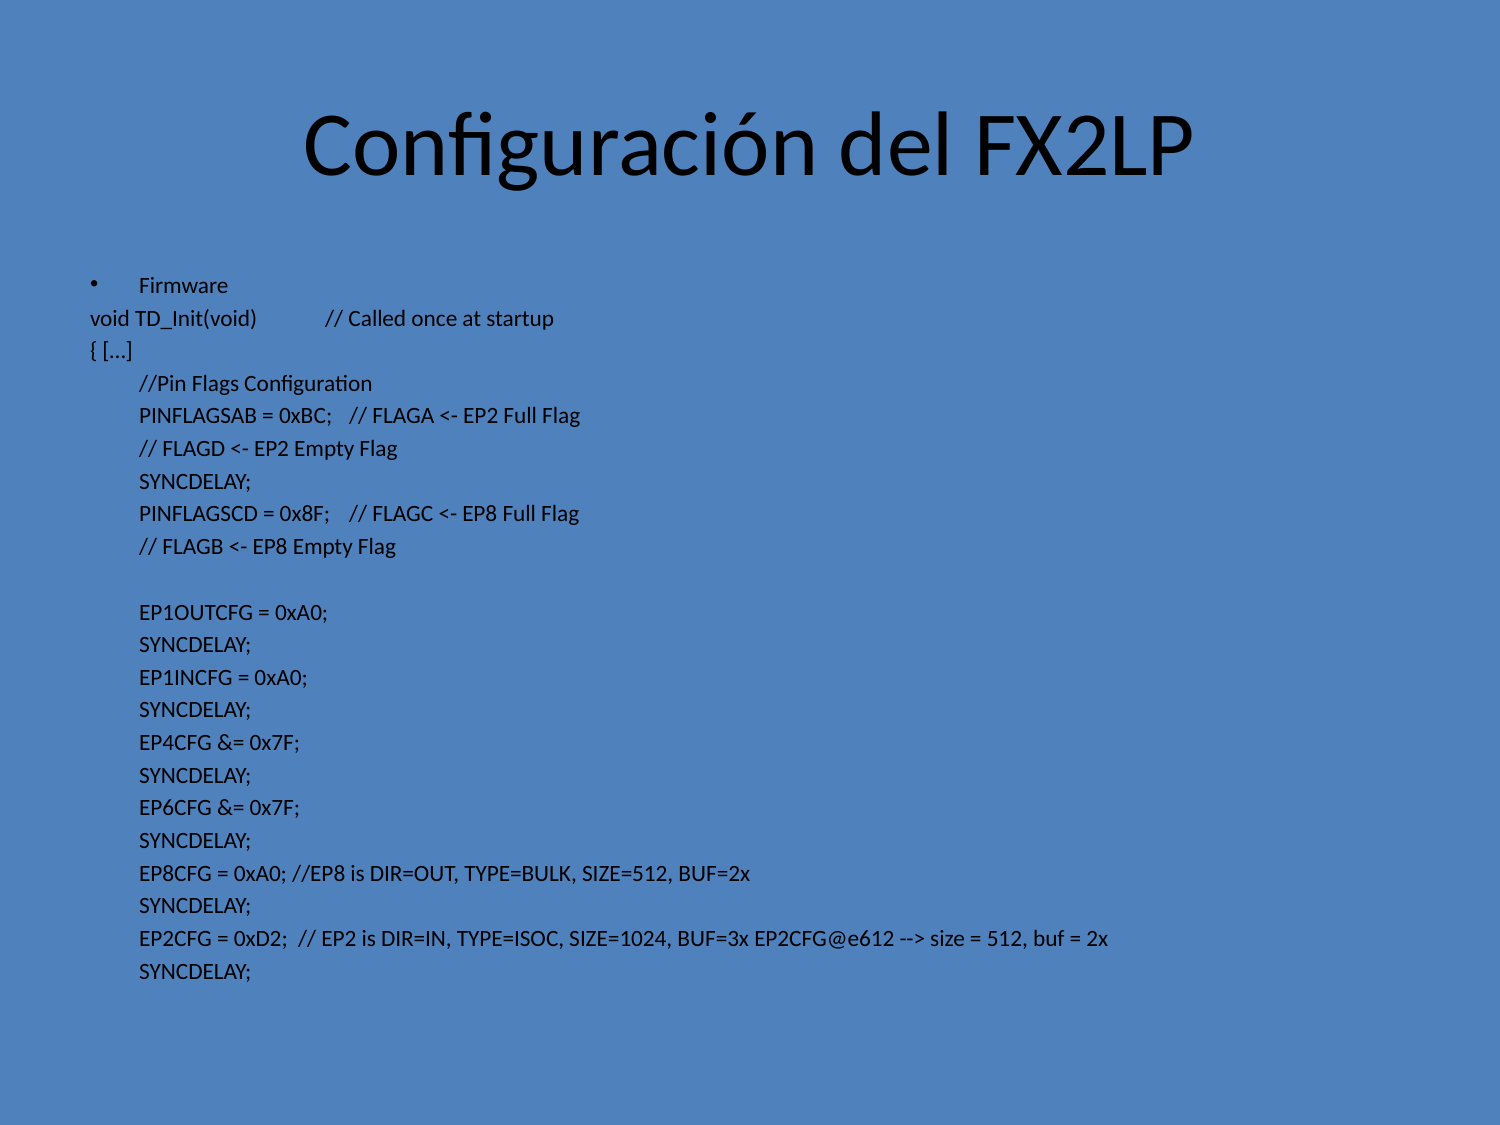

# Configuración del FX2LP
Firmware
void TD_Init(void)             // Called once at startup
{ […]
   		//Pin Flags Configuration
	PINFLAGSAB = 0xBC;  	// FLAGA <- EP2 Full Flag
			// FLAGD <- EP2 Empty Flag
	SYNCDELAY;
	PINFLAGSCD = 0x8F;	// FLAGC <- EP8 Full Flag
			// FLAGB <- EP8 Empty Flag

	EP1OUTCFG = 0xA0;
	SYNCDELAY;
	EP1INCFG = 0xA0;
	SYNCDELAY;
	EP4CFG &= 0x7F;
	SYNCDELAY;
	EP6CFG &= 0x7F;
	SYNCDELAY;
	EP8CFG = 0xA0; //EP8 is DIR=OUT, TYPE=BULK, SIZE=512, BUF=2x
	SYNCDELAY;
	EP2CFG = 0xD2;  // EP2 is DIR=IN, TYPE=ISOC, SIZE=1024, BUF=3x EP2CFG@e612 --> size = 512, buf = 2x
	SYNCDELAY;